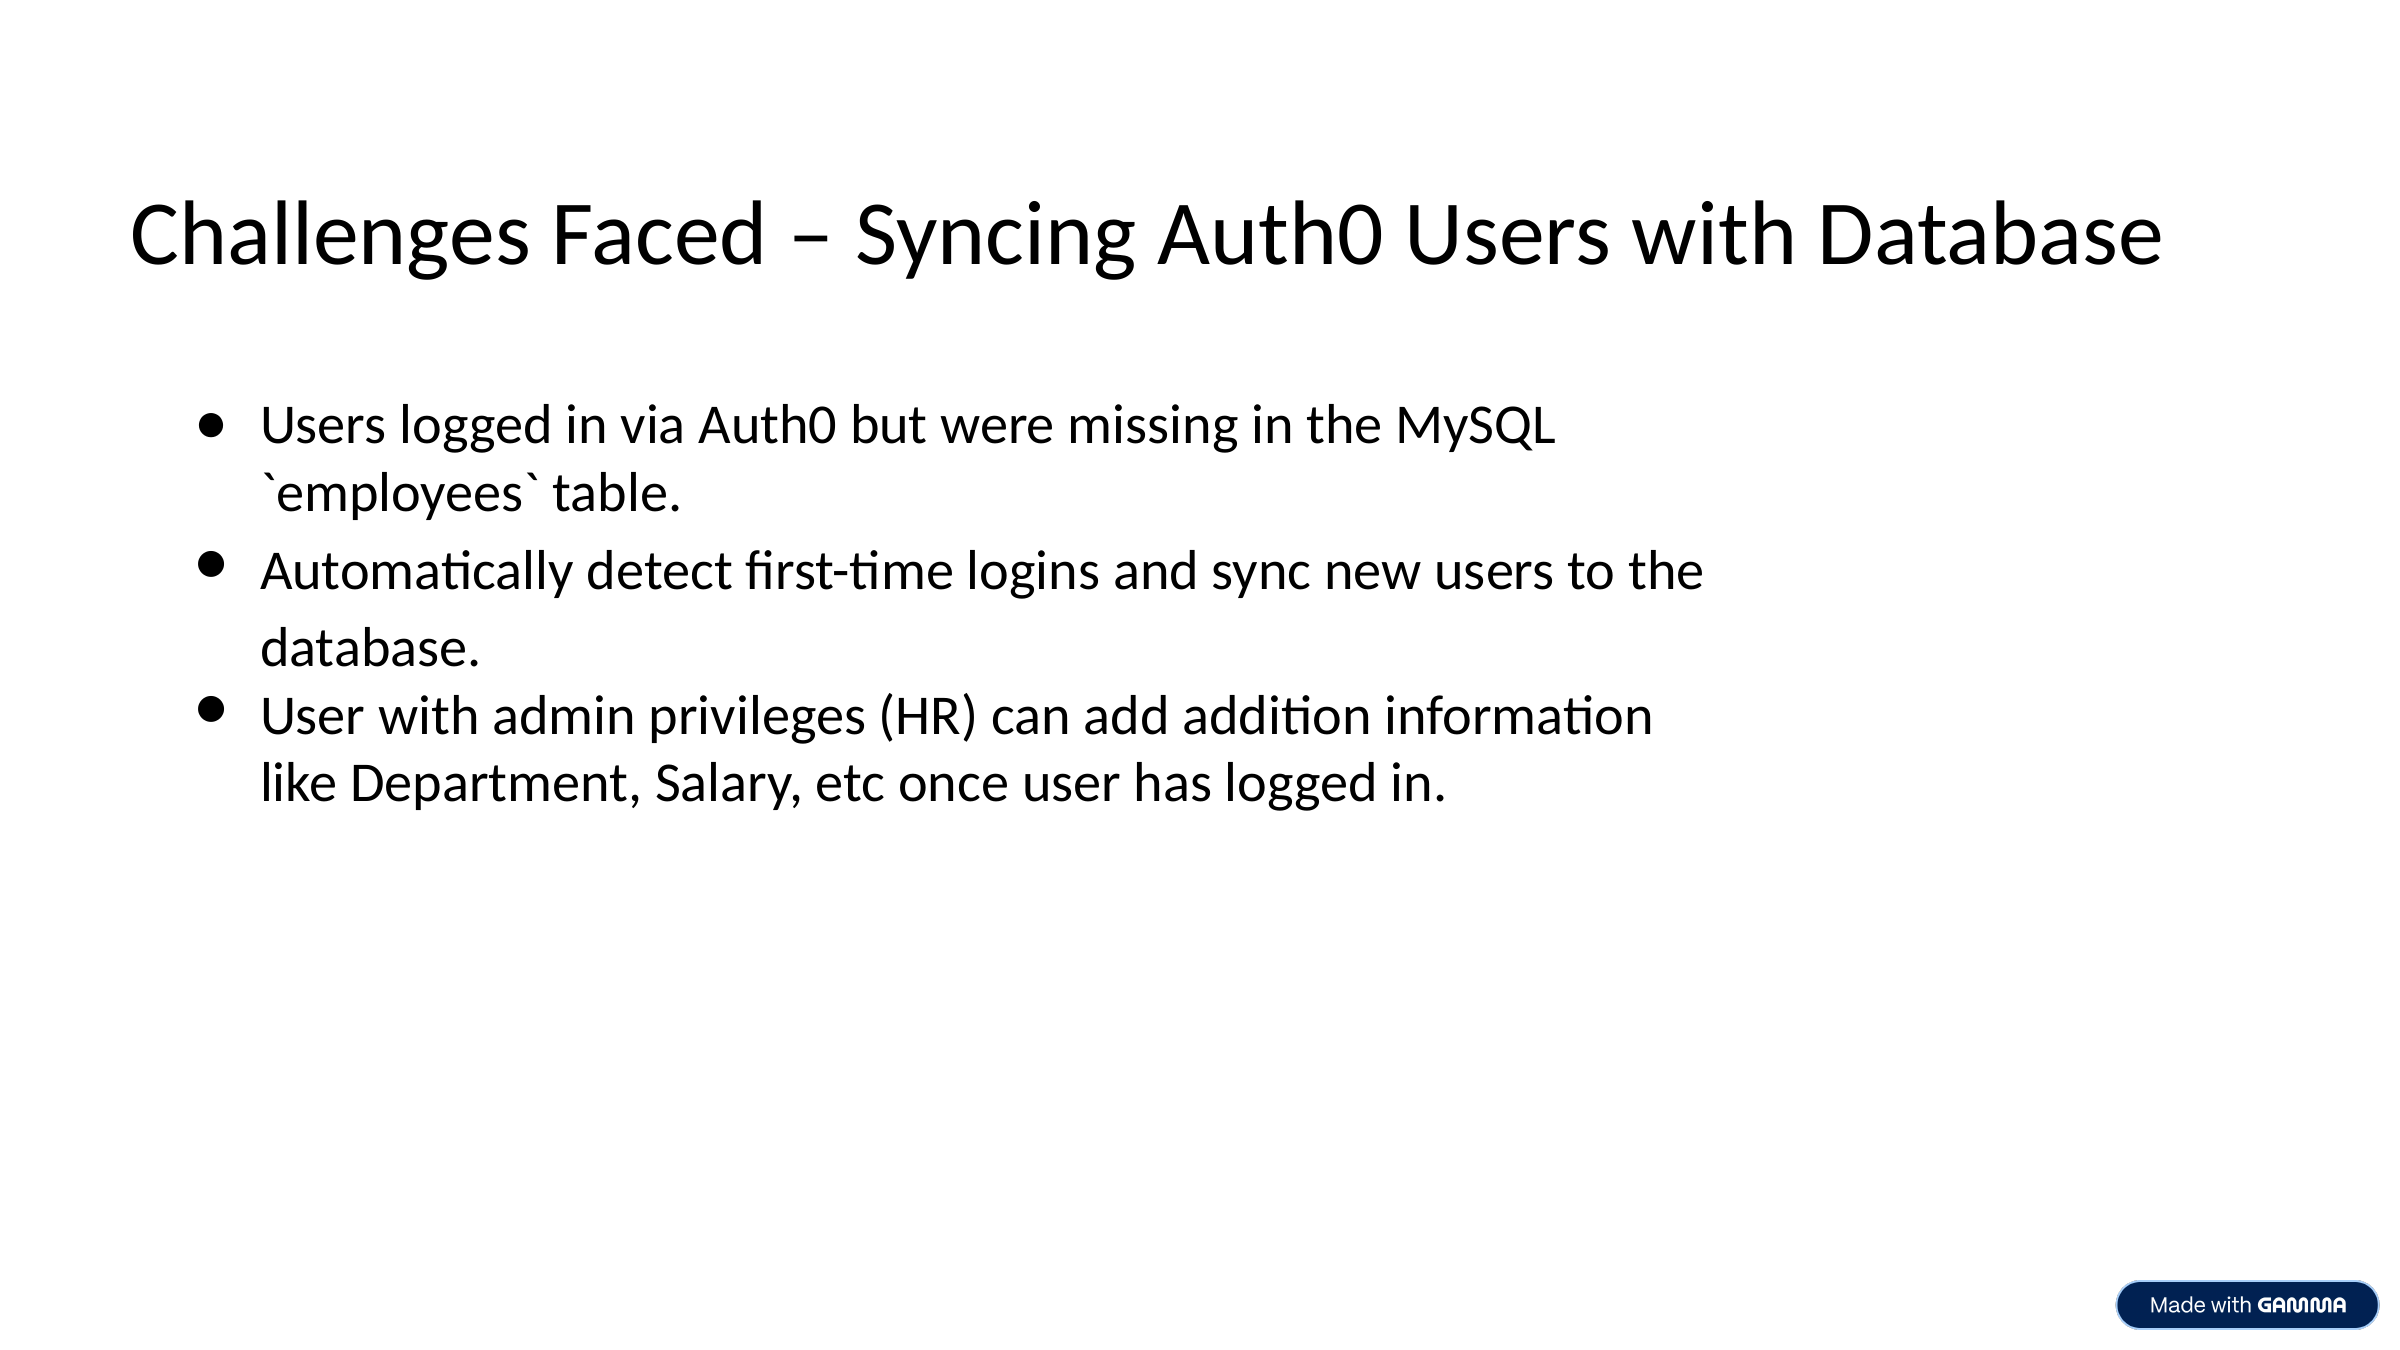

Challenges Faced – Syncing Auth0 Users with Database
Users logged in via Auth0 but were missing in the MySQL `employees` table.
Automatically detect first-time logins and sync new users to the database.
User with admin privileges (HR) can add addition information like Department, Salary, etc once user has logged in.